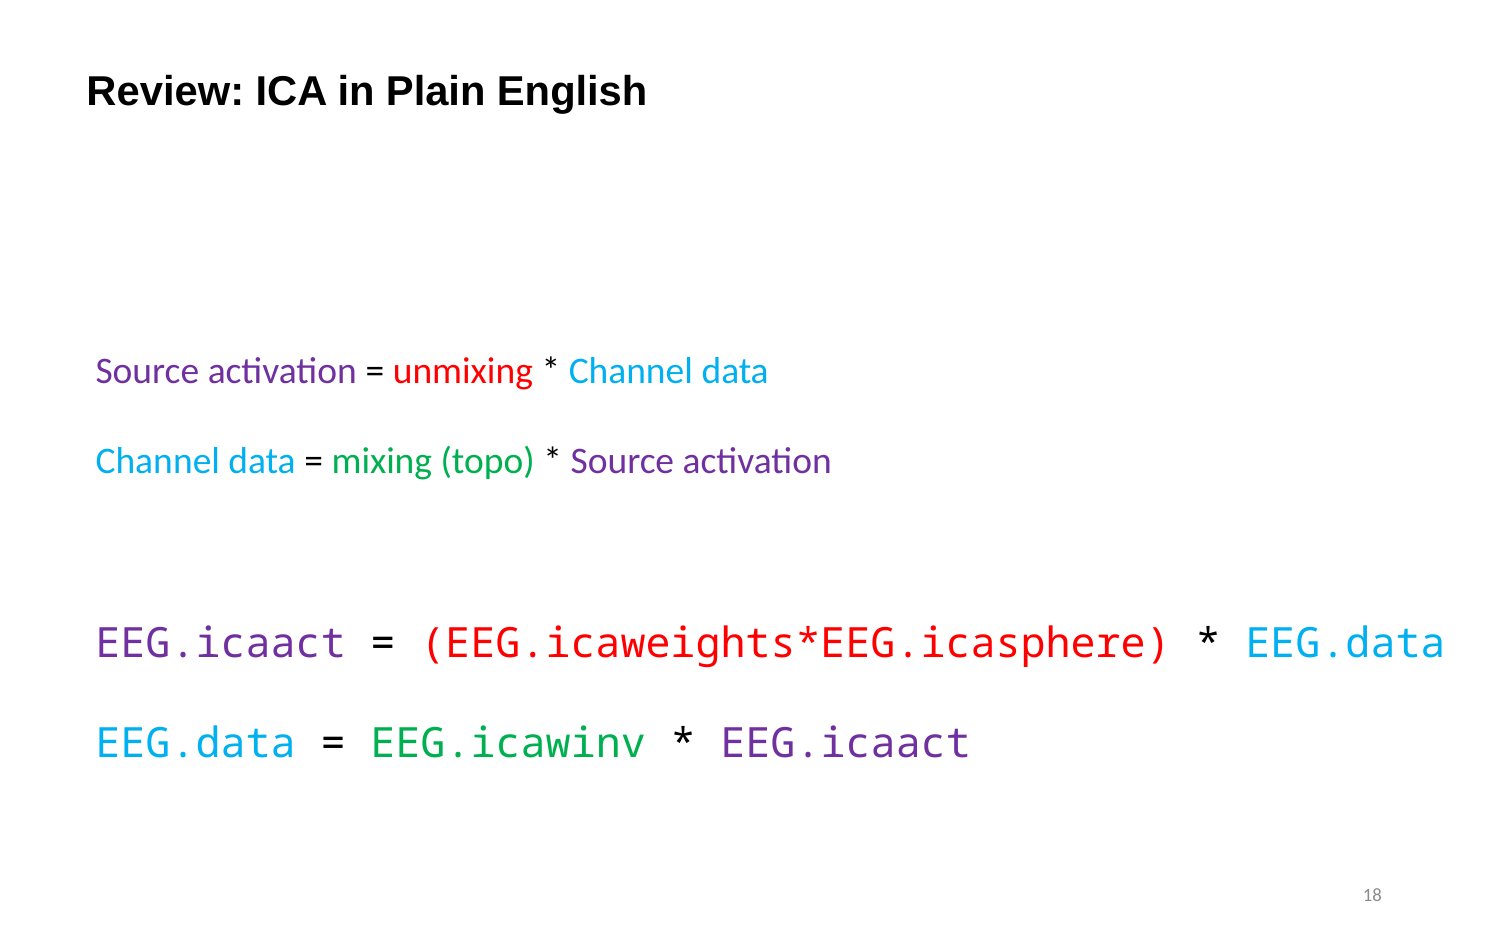

Review: ICA in Plain English
Source activation = unmixing * Channel data

Channel data = mixing (topo) * Source activation

EEG.icaact = (EEG.icaweights*EEG.icasphere) * EEG.data

EEG.data = EEG.icawinv * EEG.icaact
18